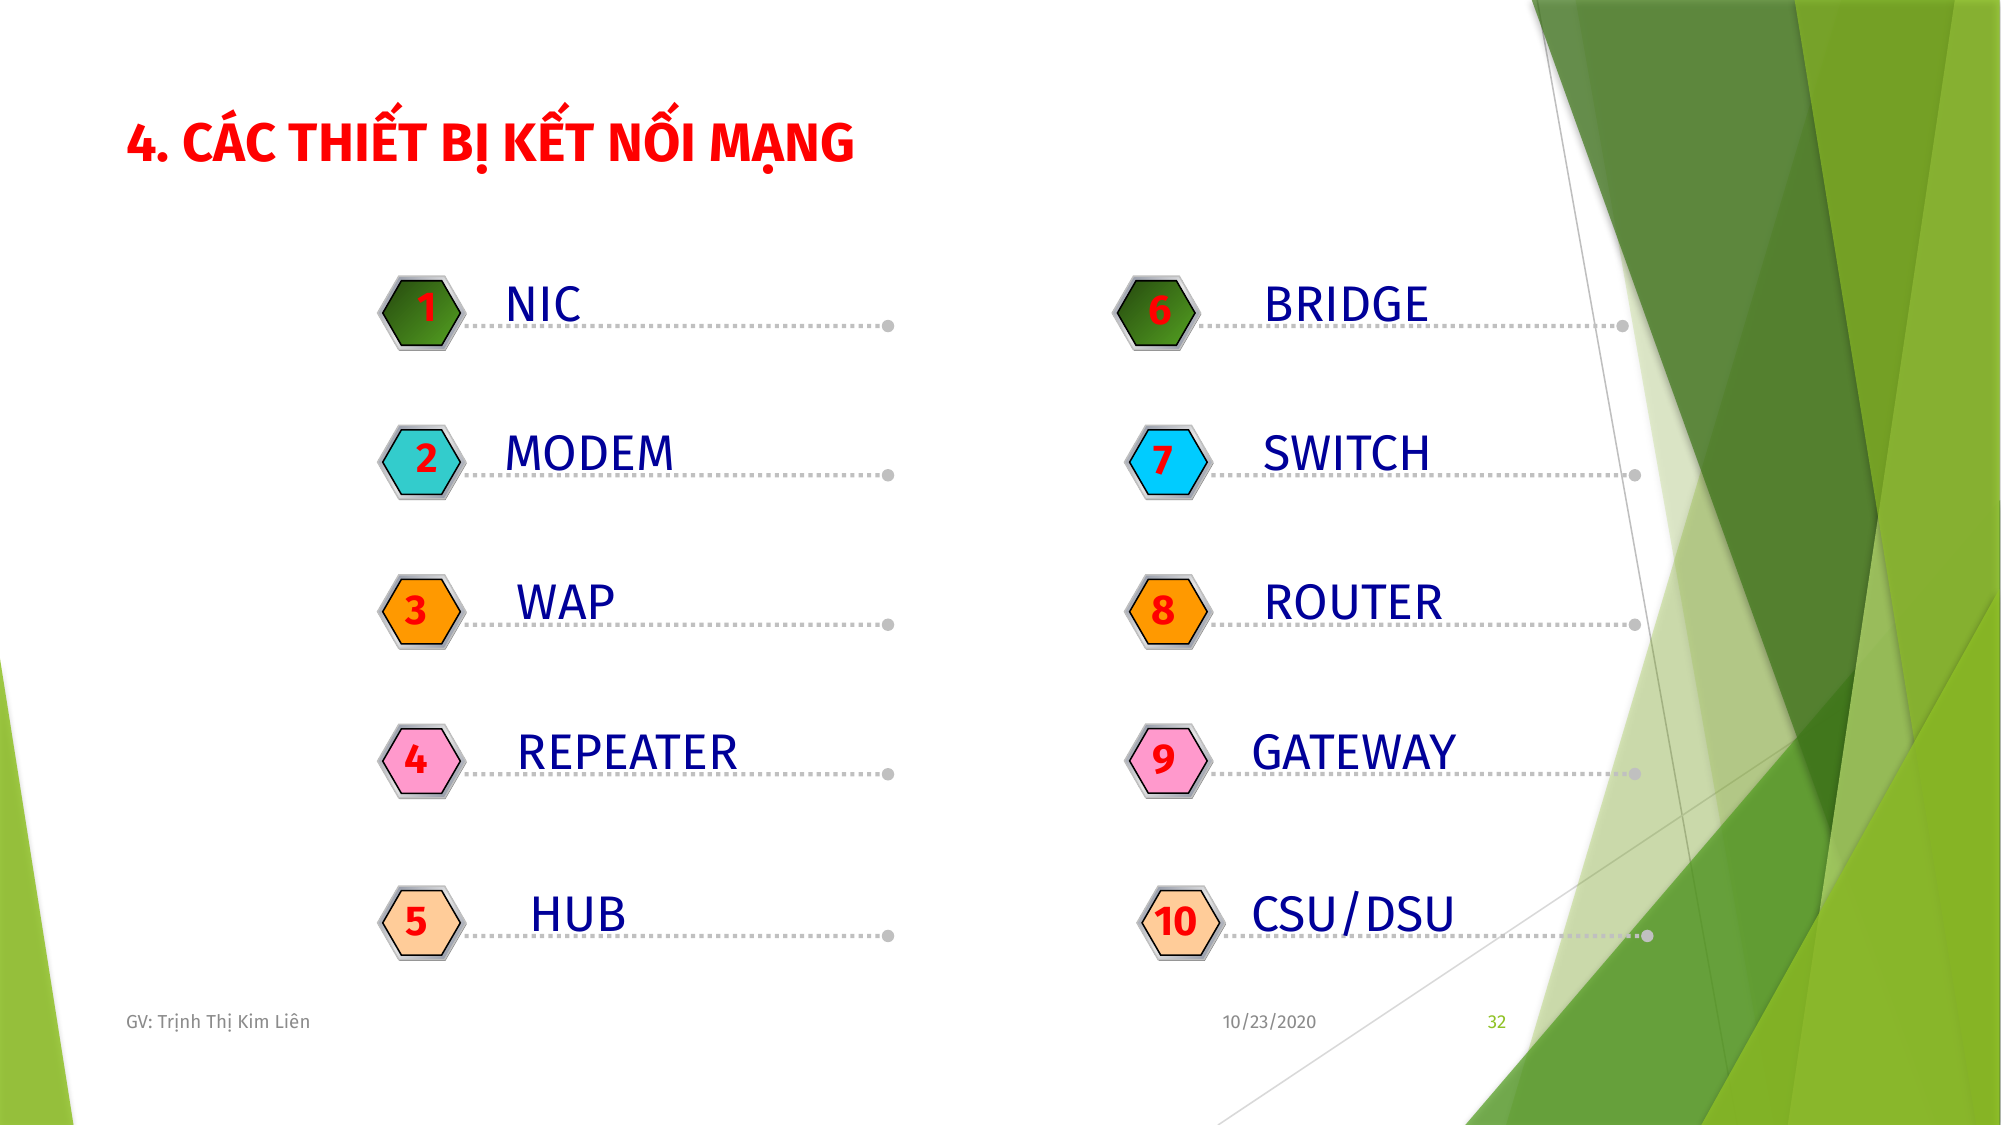

# 4. CÁC THIẾT BỊ KẾT NỐI MẠNG
NIC
BRIDGE
1
6

SWITCH
MODEM
2
7

WAP
ROUTER
3
8

REPEATER
GATEWAY
4

9

HUB
CSU/DSU

5
10

GV: Trịnh Thị Kim Liên
10/23/2020
32